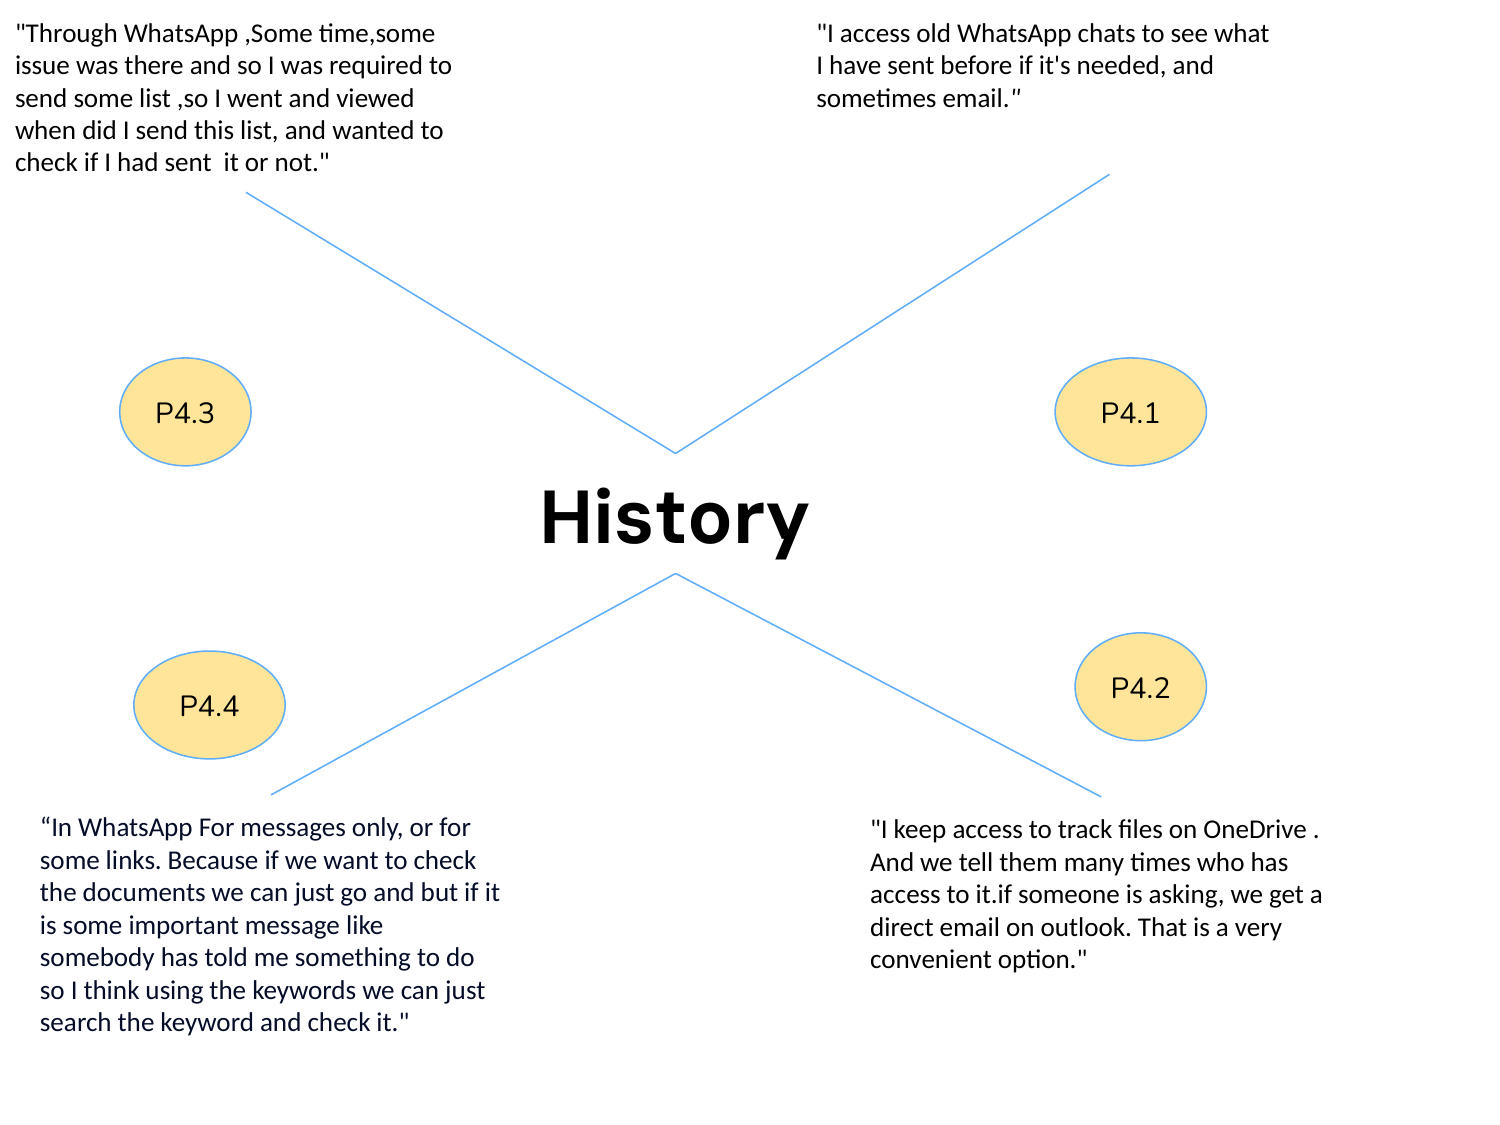

"Through WhatsApp ,Some time,some issue was there and so I was required to send some list ,so I went and viewed when did I send this list, and wanted to check if I had sent  it or not."
"I access old WhatsApp chats to see what I have sent before if it's needed, and sometimes email."
P4.3
P4.1
History
P4.2
P4.4
“In WhatsApp For messages only, or for some links. Because if we want to check the documents we can just go and but if it is some important message like somebody has told me something to do so I think using the keywords we can just search the keyword and check it."
"I keep access to track files on OneDrive . And we tell them many times who has access to it.if someone is asking, we get a direct email on outlook. That is a very convenient option."